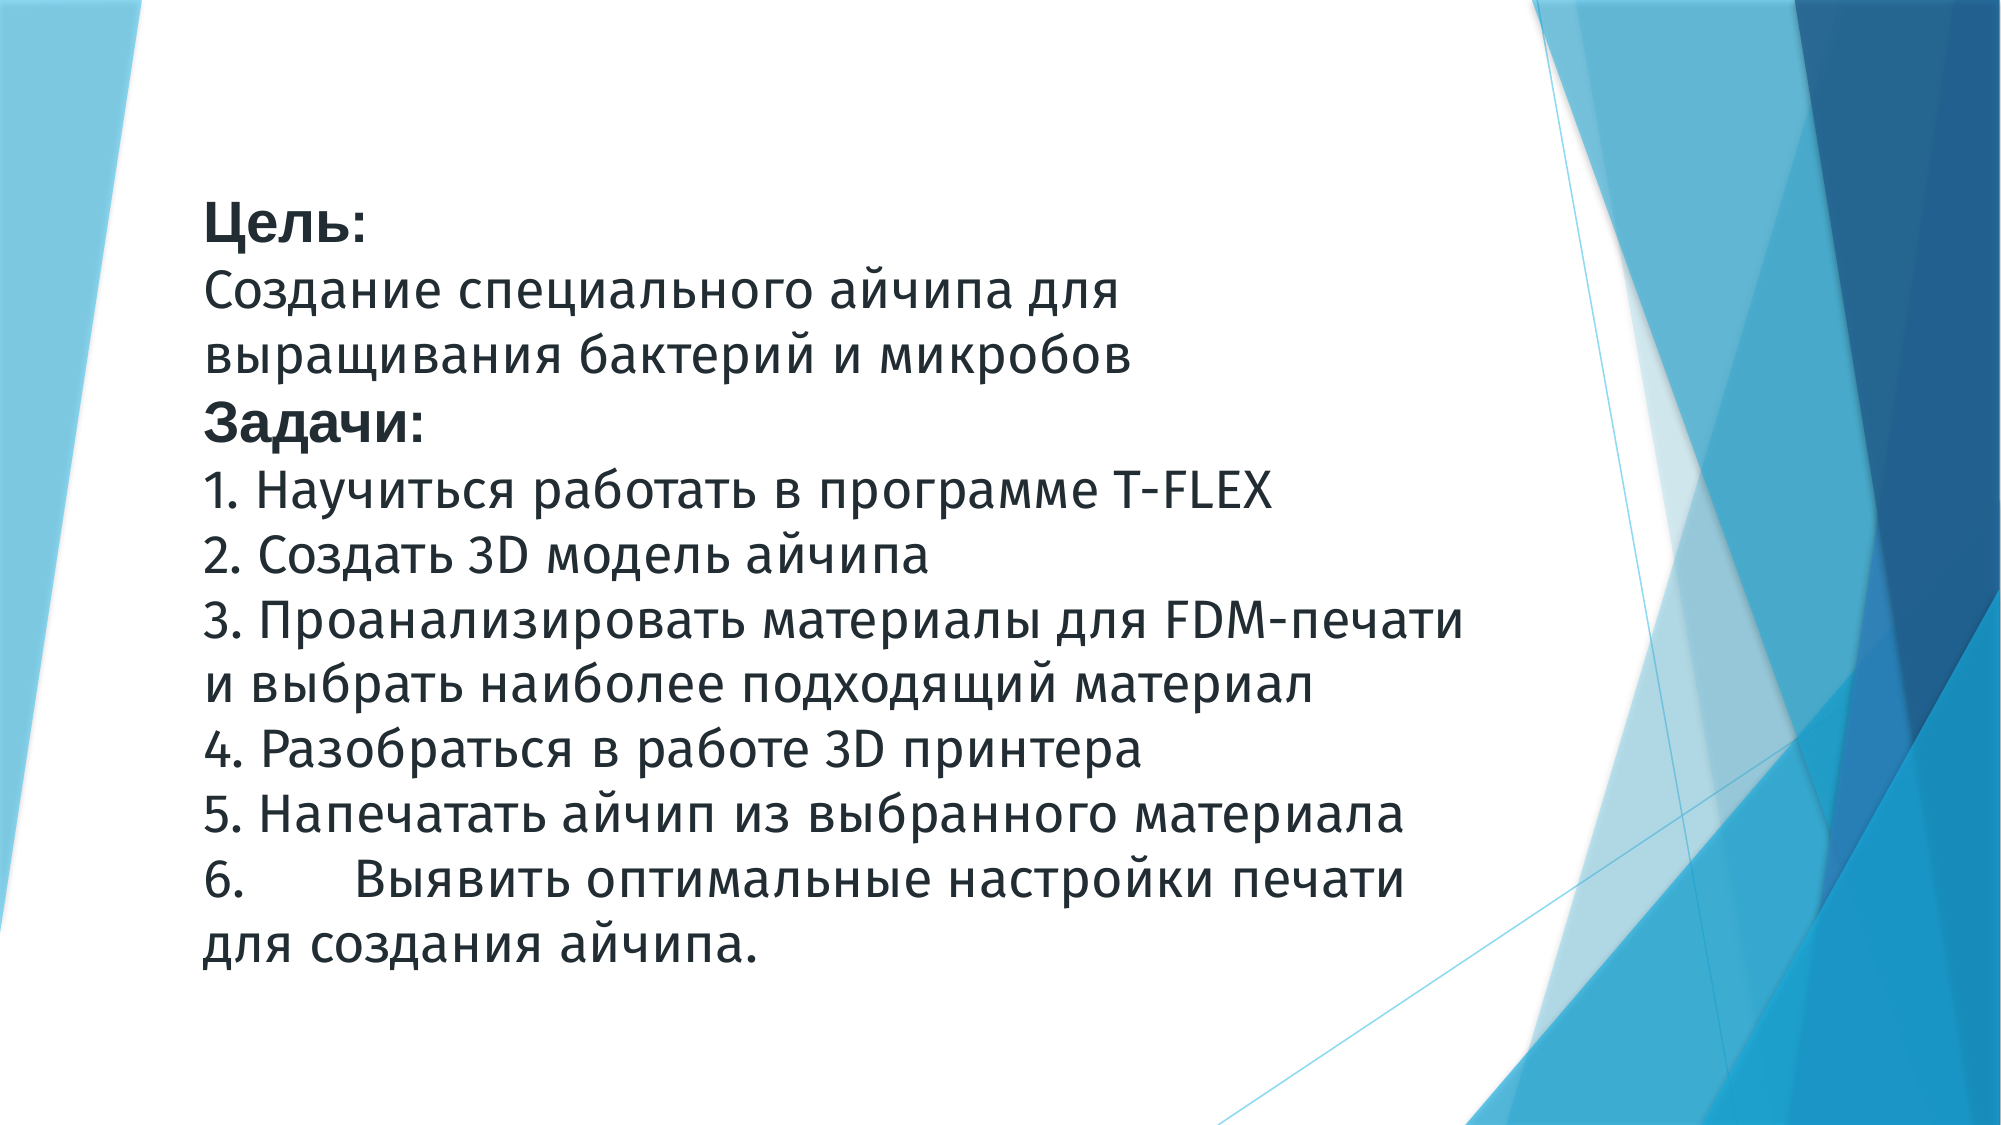

# Цель: Создание специального айчипа для выращивания бактерий и микробов Задачи: 1. Научиться работать в программе T-FLEX 2. Создать 3D модель айчипа 3. Проанализировать материалы для FDM-печати и выбрать наиболее подходящий материал 4. Разобраться в работе 3D принтера 5. Напечатать айчип из выбранного материала 6.	Выявить оптимальные настройки печати для создания айчипа.